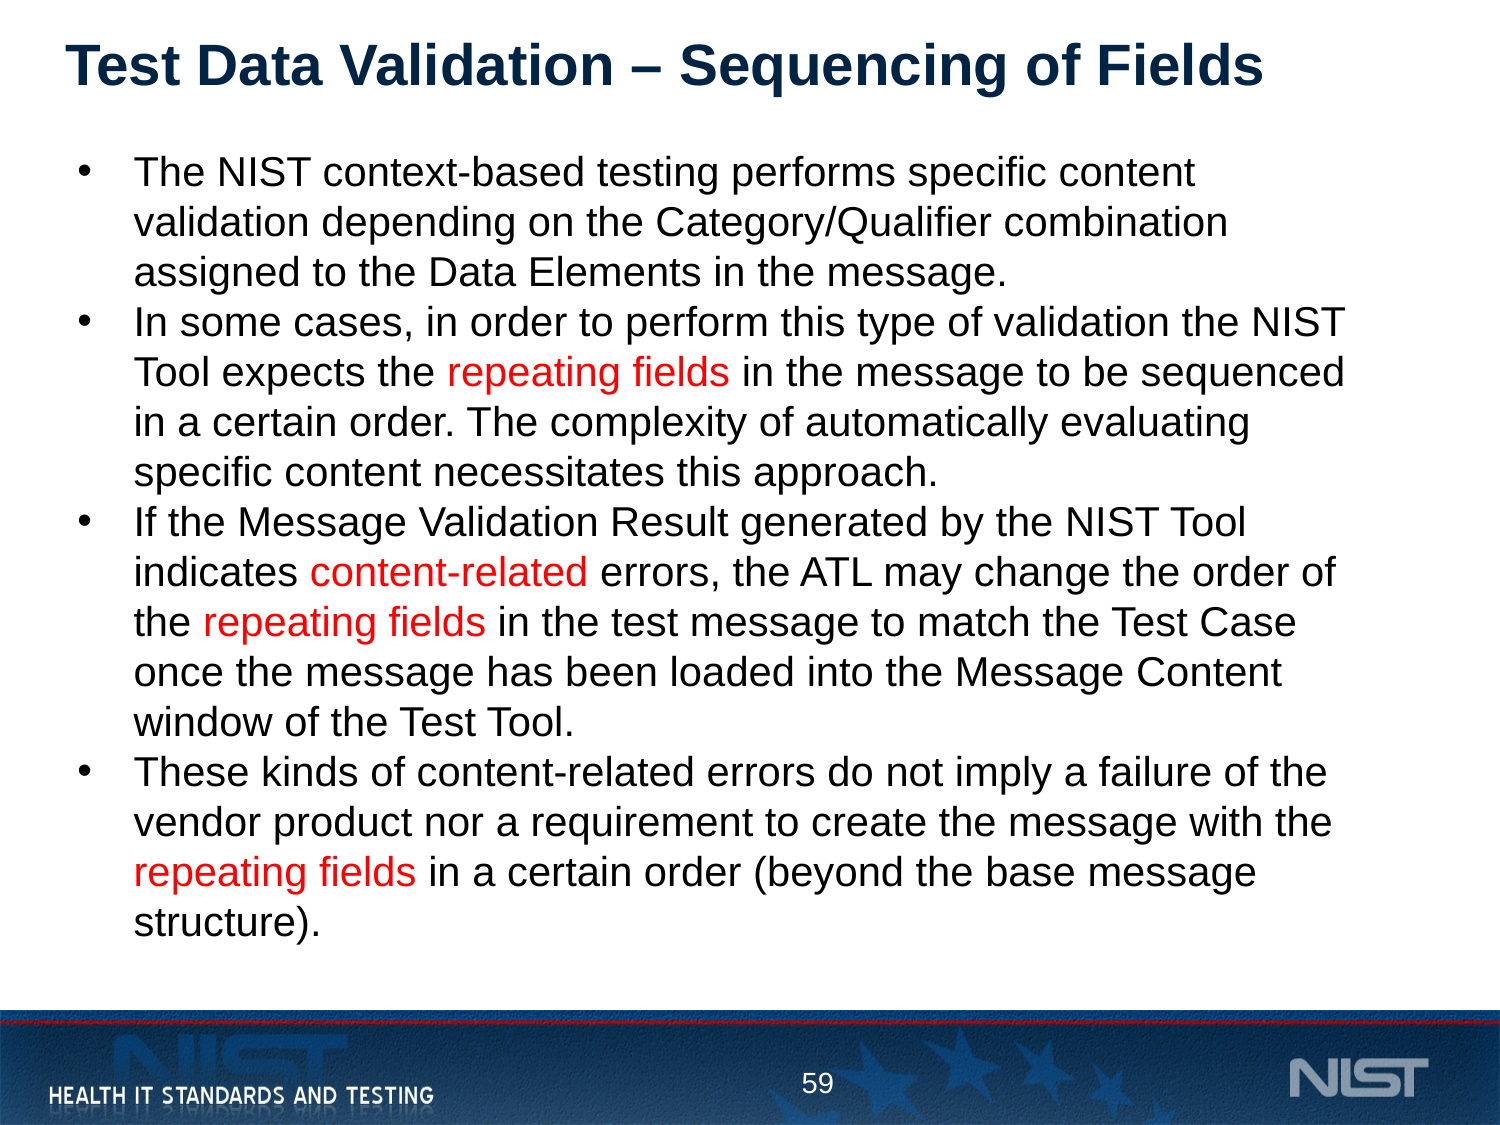

# Test Data Validation – Sequencing of Fields
The NIST context-based testing performs specific content validation depending on the Category/Qualifier combination assigned to the Data Elements in the message.
In some cases, in order to perform this type of validation the NIST Tool expects the repeating fields in the message to be sequenced in a certain order. The complexity of automatically evaluating specific content necessitates this approach.
If the Message Validation Result generated by the NIST Tool indicates content-related errors, the ATL may change the order of the repeating fields in the test message to match the Test Case once the message has been loaded into the Message Content window of the Test Tool.
These kinds of content-related errors do not imply a failure of the vendor product nor a requirement to create the message with the repeating fields in a certain order (beyond the base message structure).
59